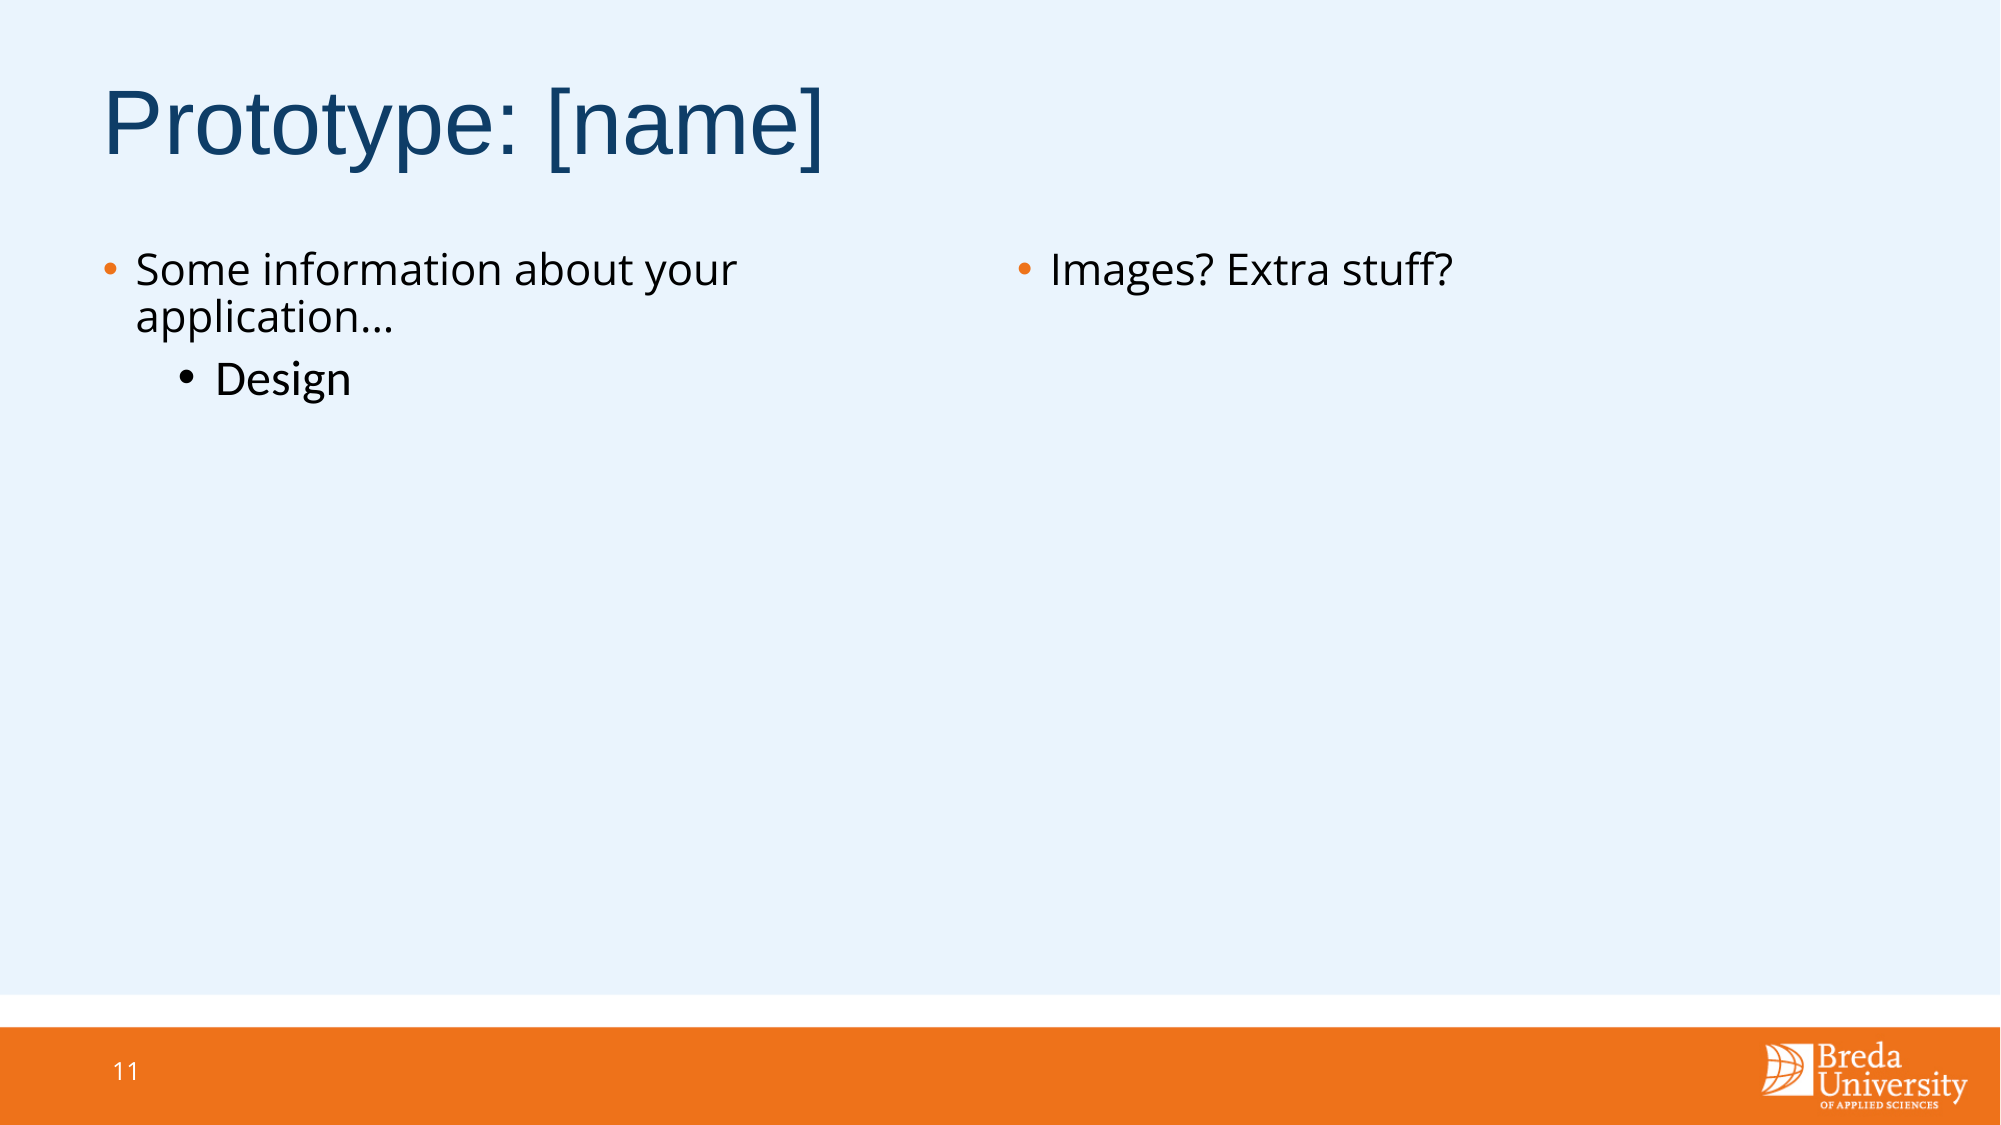

# Prototype: [name]
Some information about your application...
Design
Images? Extra stuff?
11